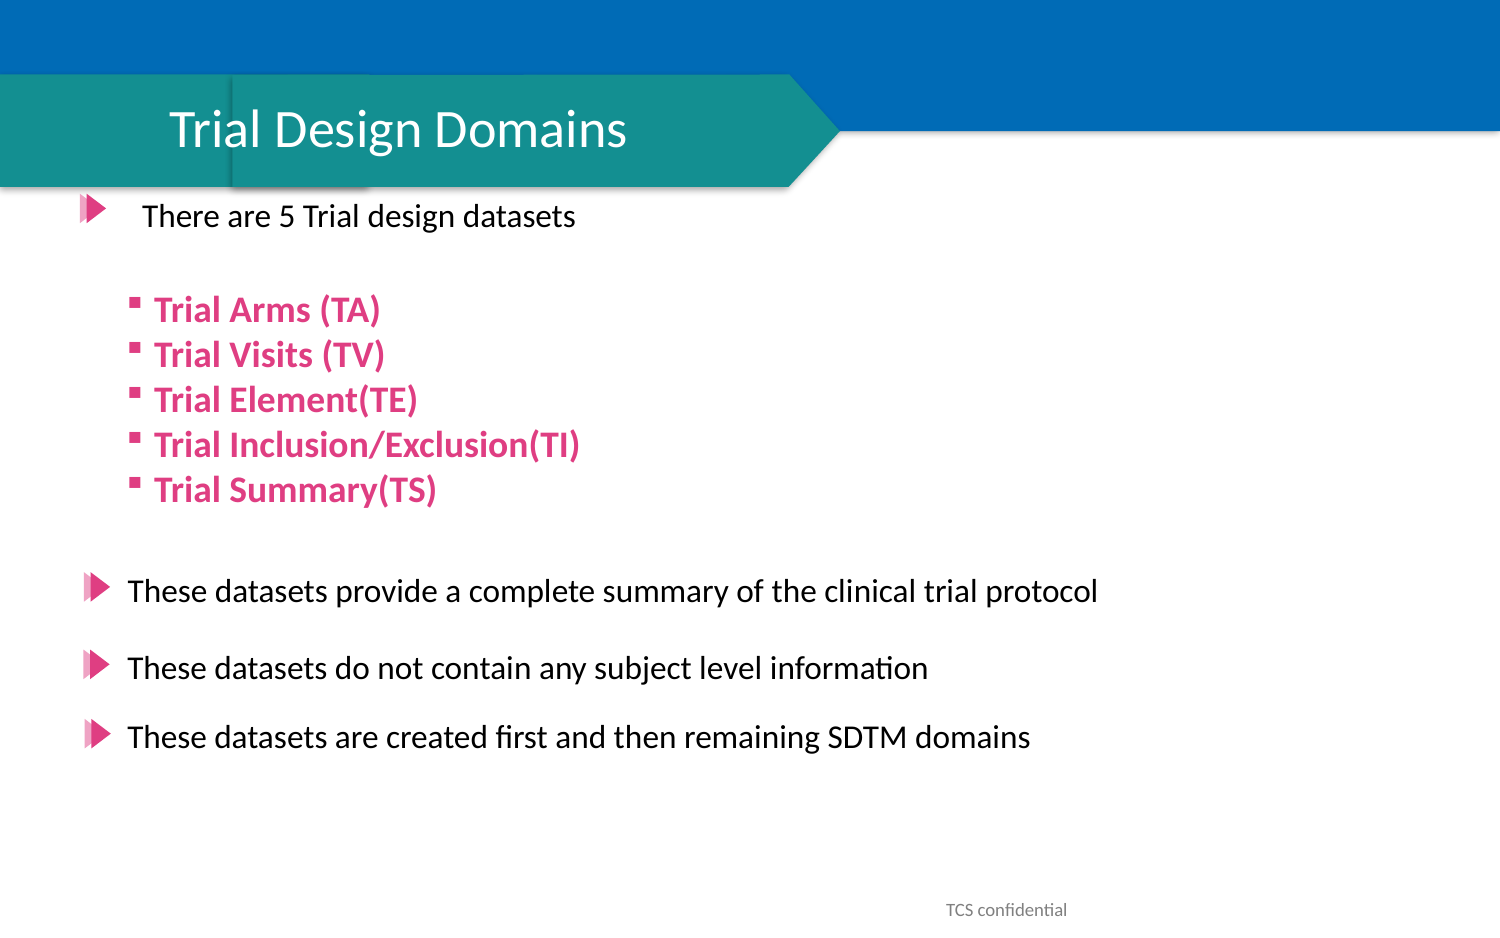

# Trial Design Domains
There are 5 Trial design datasets

Trial Arms (TA)
Trial Visits (TV)
Trial Element(TE)
Trial Inclusion/Exclusion(TI)
Trial Summary(TS)
These datasets provide a complete summary of the clinical trial protocol

These datasets do not contain any subject level information

These datasets are created first and then remaining SDTM domains

TCS confidential